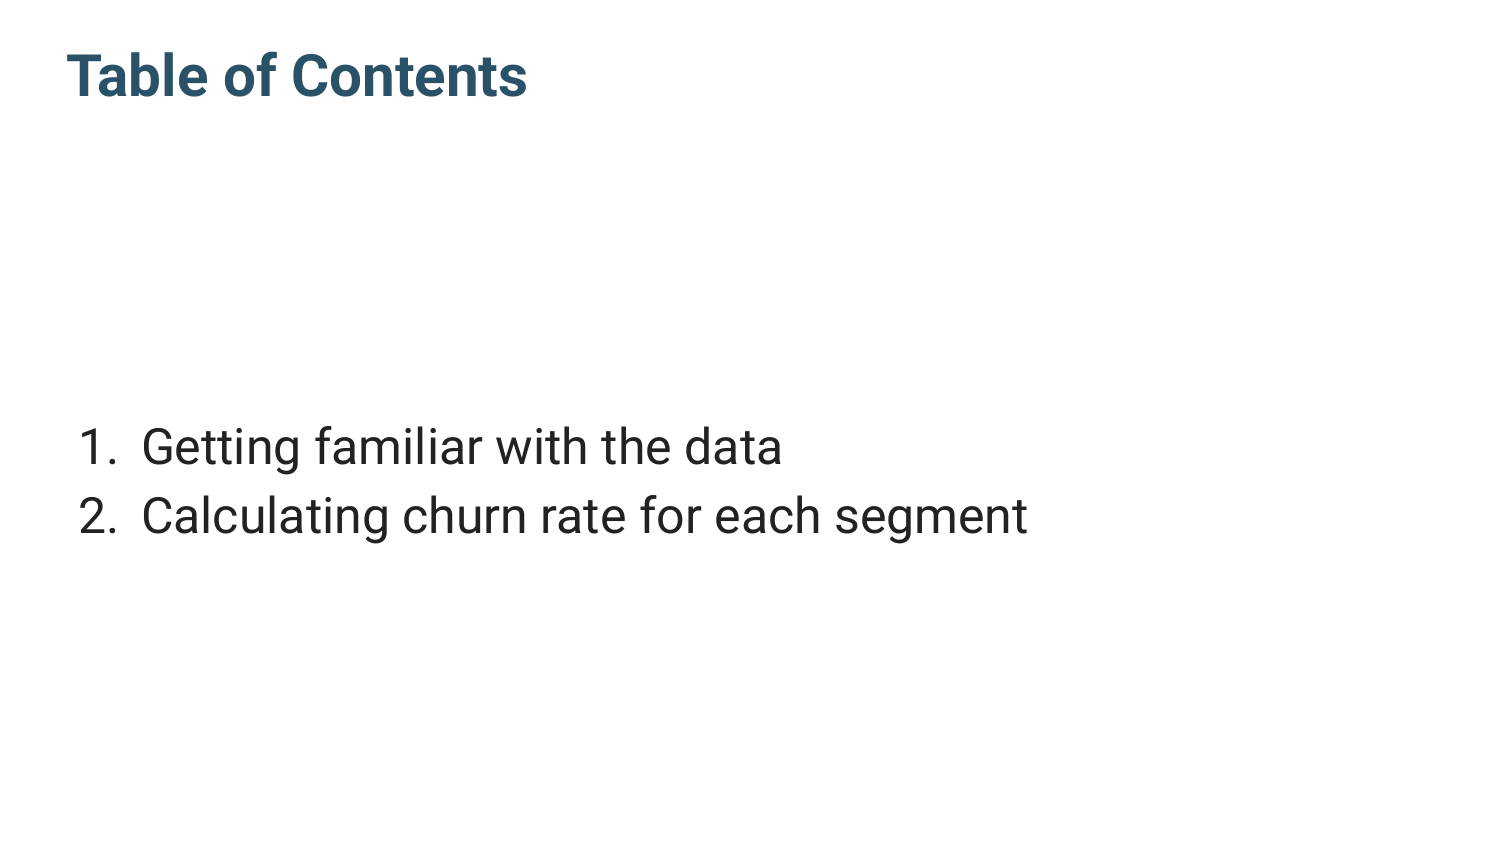

# Table of Contents
Getting familiar with the data
Calculating churn rate for each segment